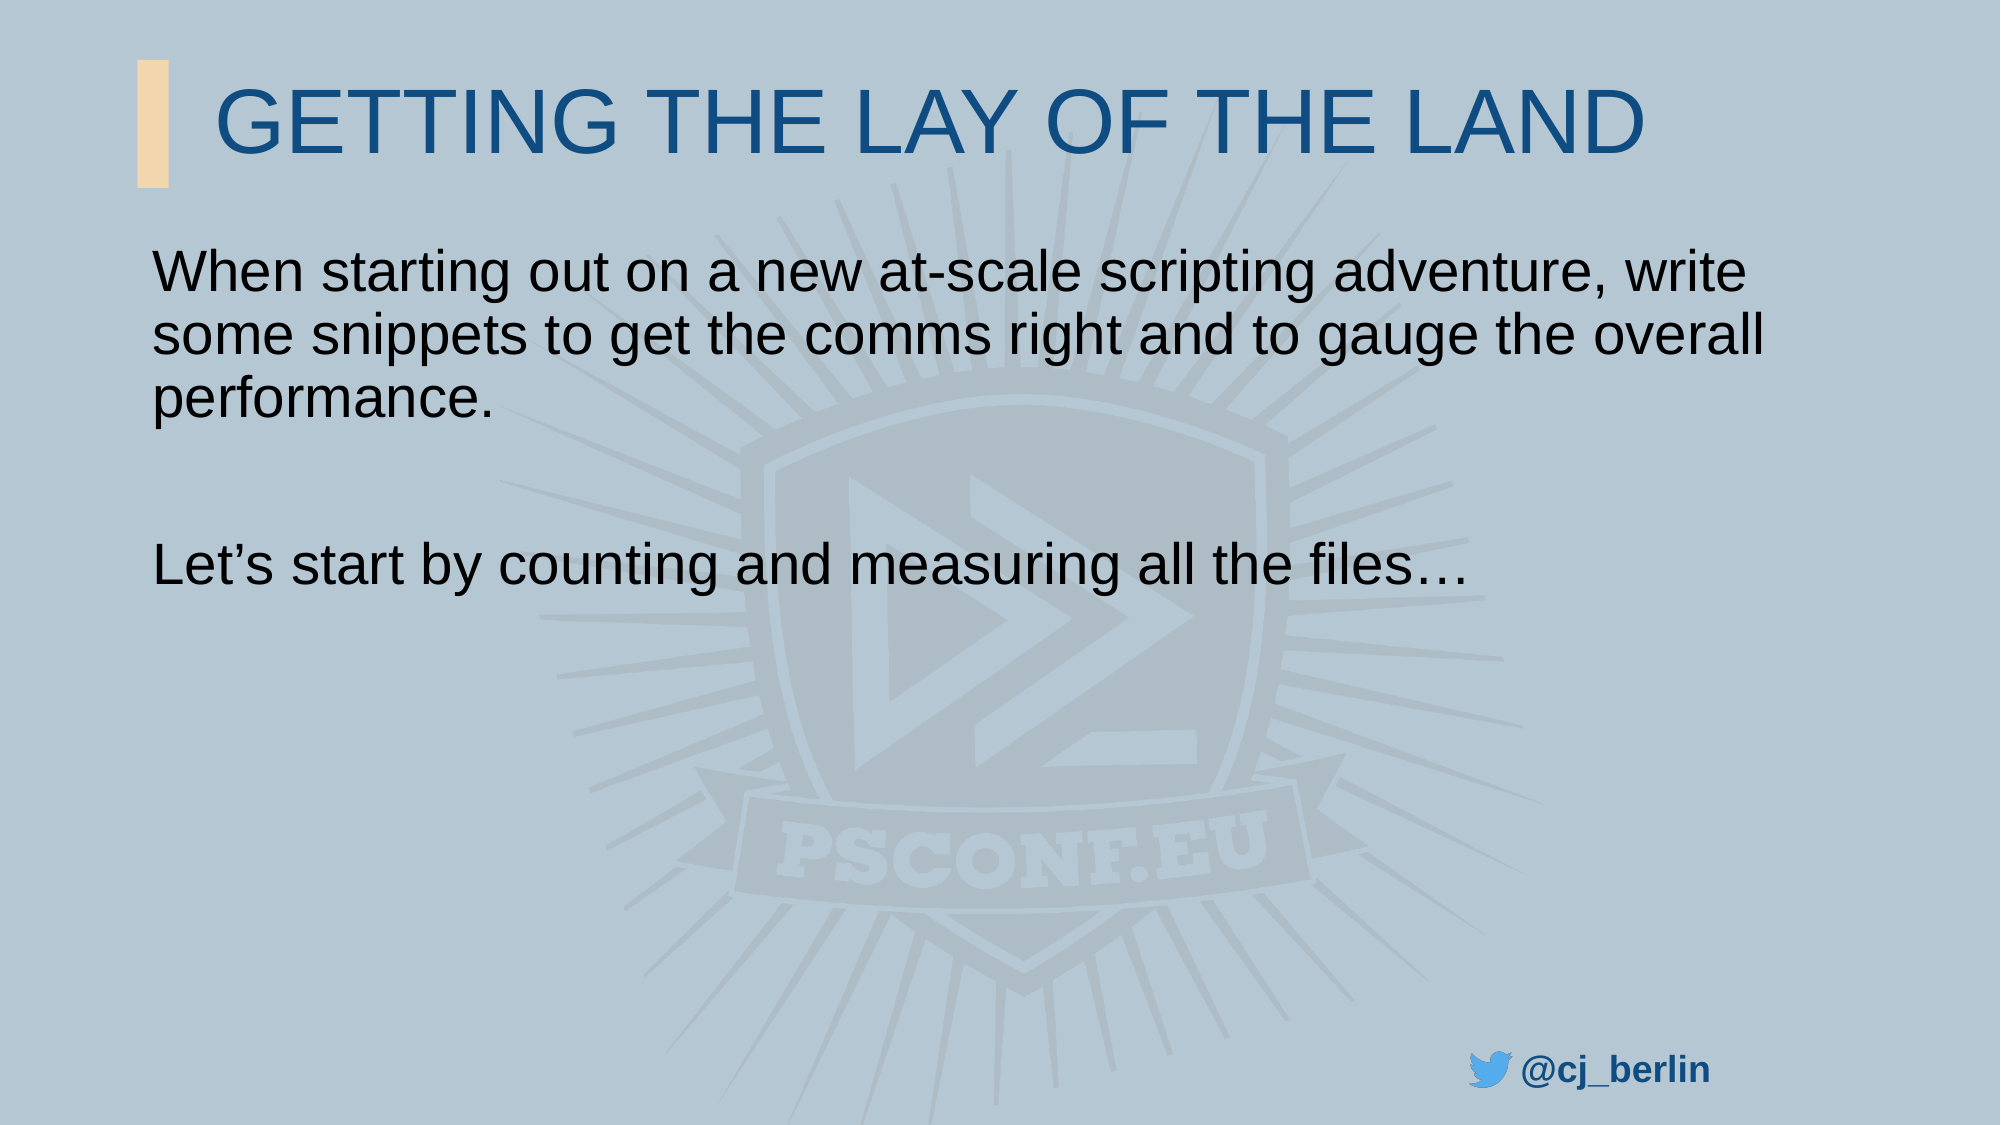

# GETTING THE LAY OF THE LAND
When starting out on a new at-scale scripting adventure, write some snippets to get the comms right and to gauge the overall performance.

Let’s start by counting and measuring all the files…
@cj_berlin